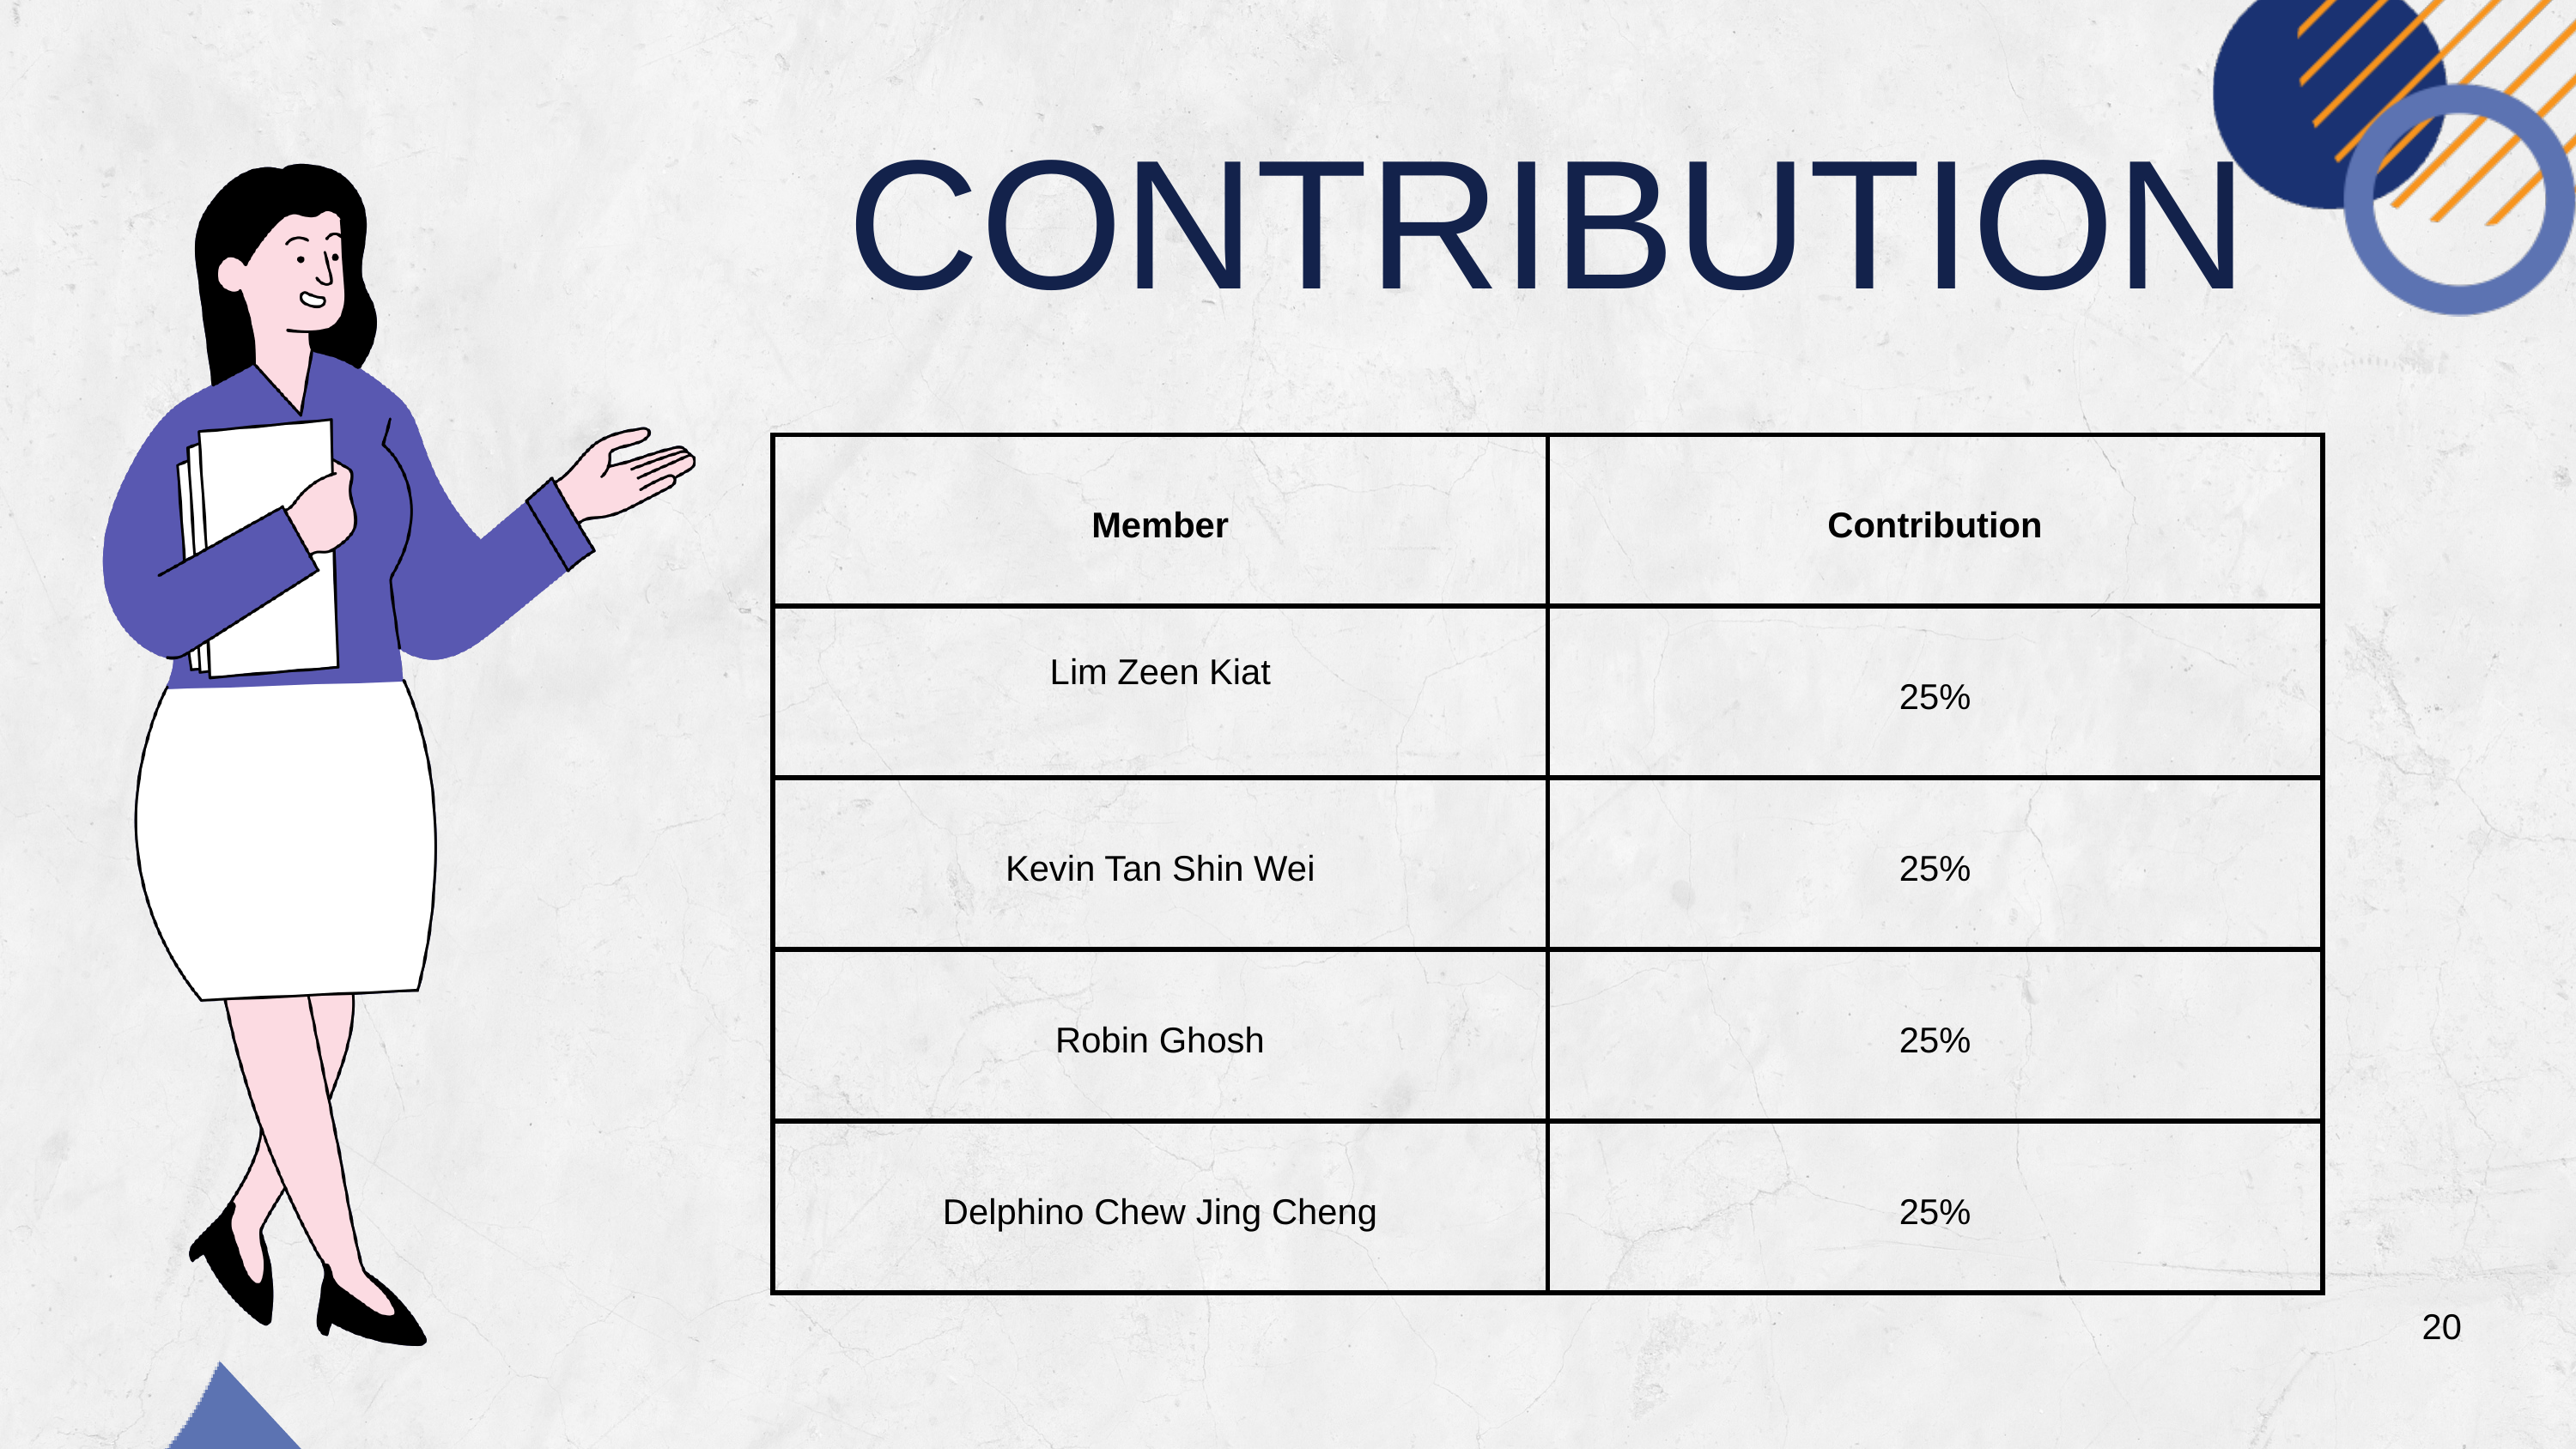

CONTRIBUTION

| Member | Contribution |
| --- | --- |
| Lim Zeen Kiat | 25% |
| Kevin Tan Shin Wei | 25% |
| Robin Ghosh | 25% |
| Delphino Chew Jing Cheng | 25% |

20